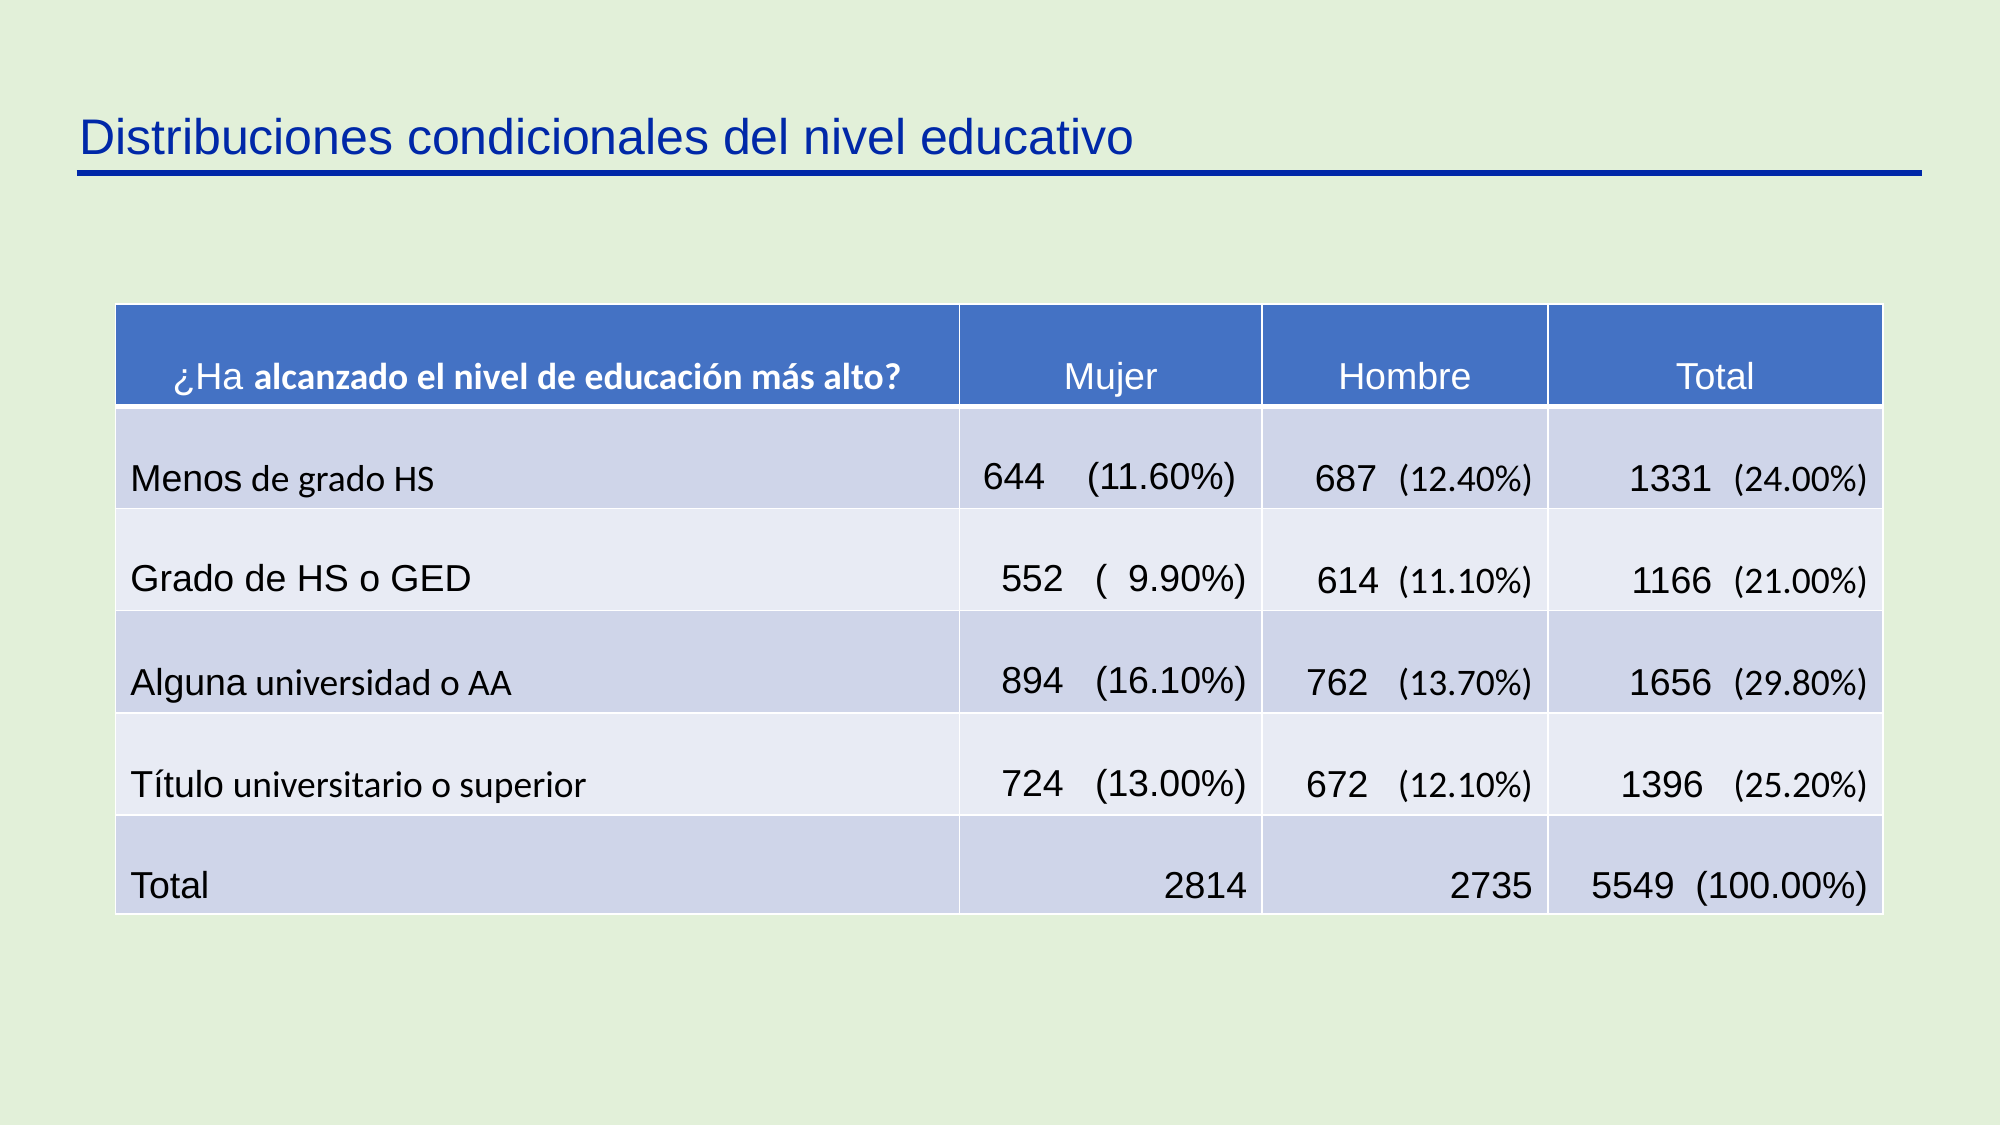

Distribuciones condicionales del nivel educativo
| ¿Ha alcanzado el nivel de educación más alto? | Mujer | Hombre | Total |
| --- | --- | --- | --- |
| Menos de grado HS | 644 (11.60%) | 687 (12.40%) | 1331 (24.00%) |
| Grado de HS o GED | 552 ( 9.90%) | 614 (11.10%) | 1166 (21.00%) |
| Alguna universidad o AA | 894 (16.10%) | 762 (13.70%) | 1656 (29.80%) |
| Título universitario o superior | 724 (13.00%) | 672 (12.10%) | 1396 (25.20%) |
| Total | 2814 | 2735 | 5549 (100.00%) |